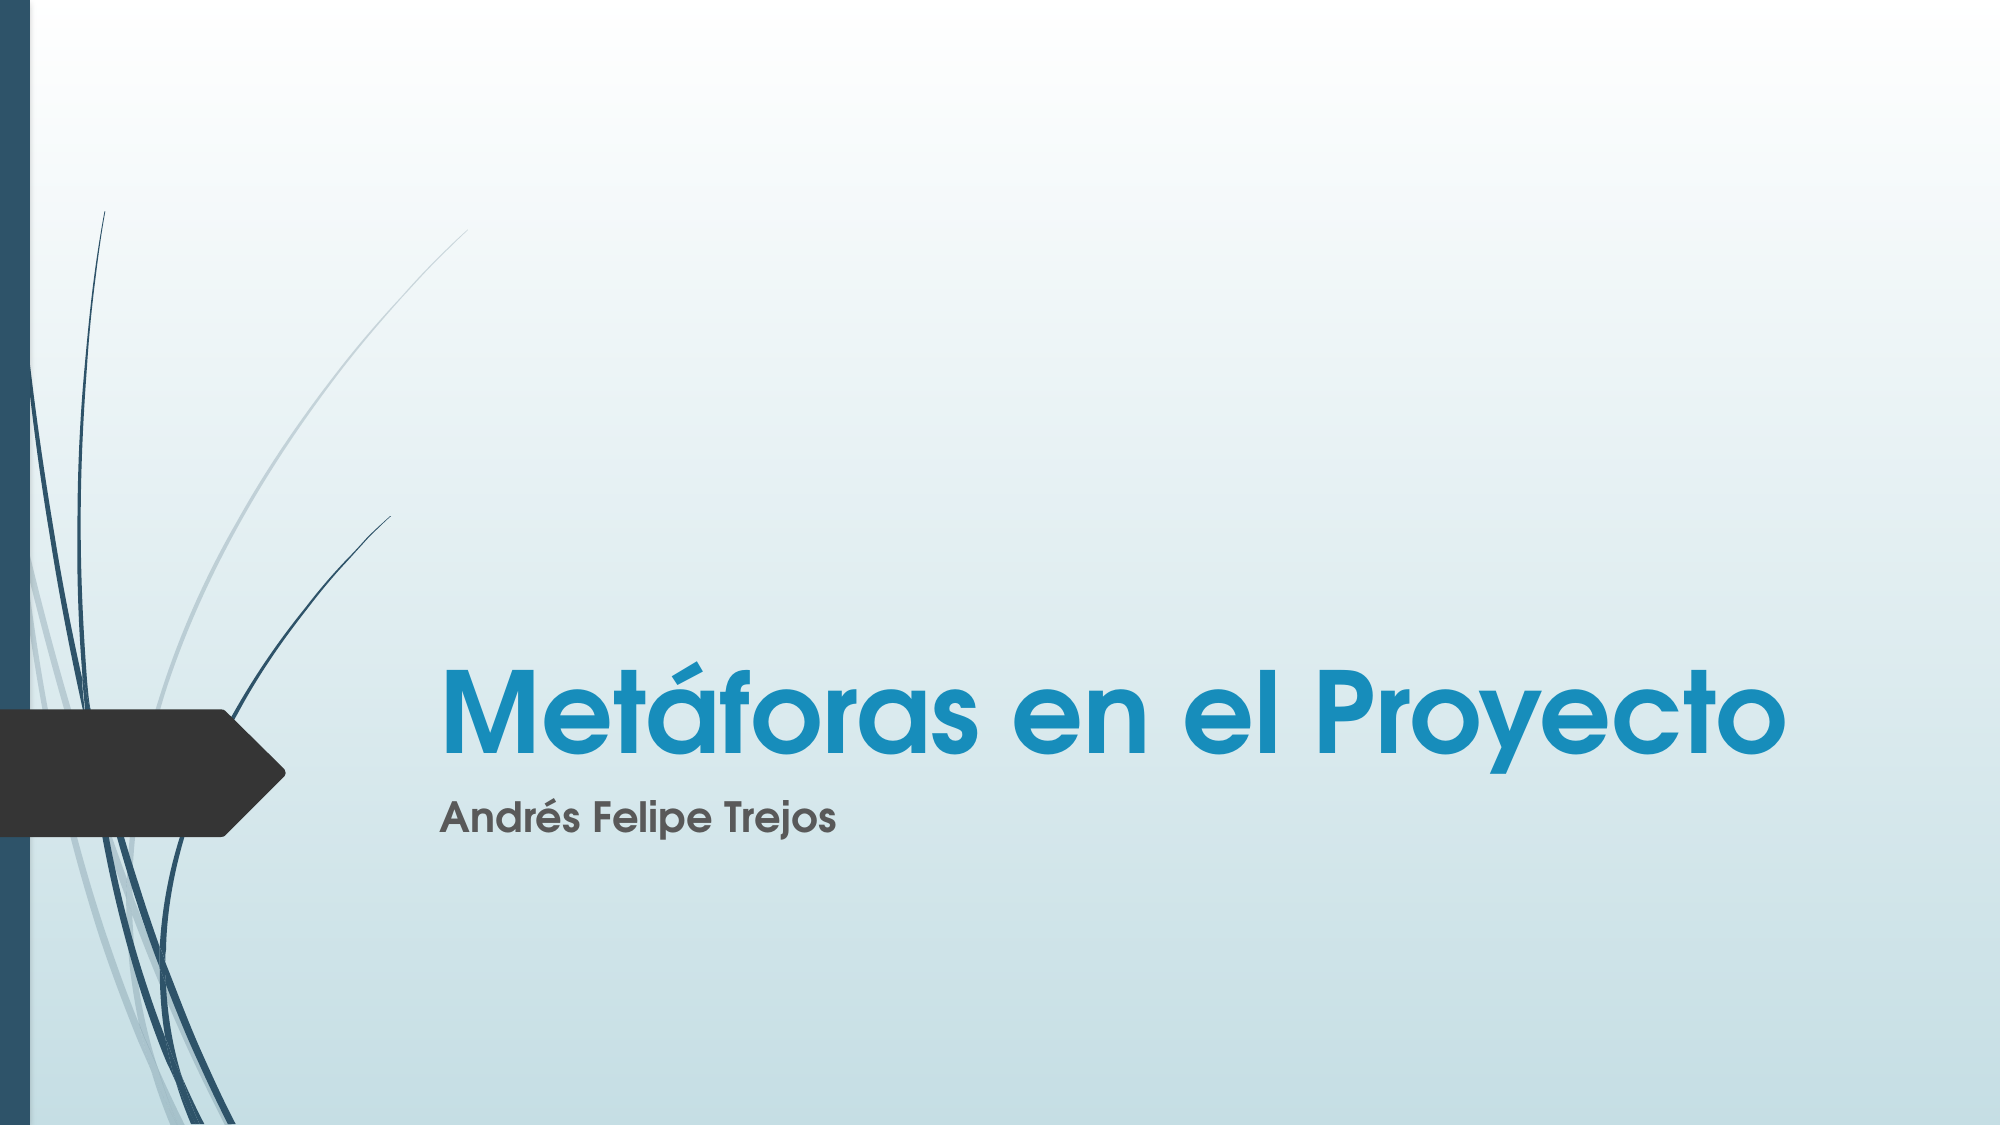

# Metáforas en el Proyecto
Andrés Felipe Trejos